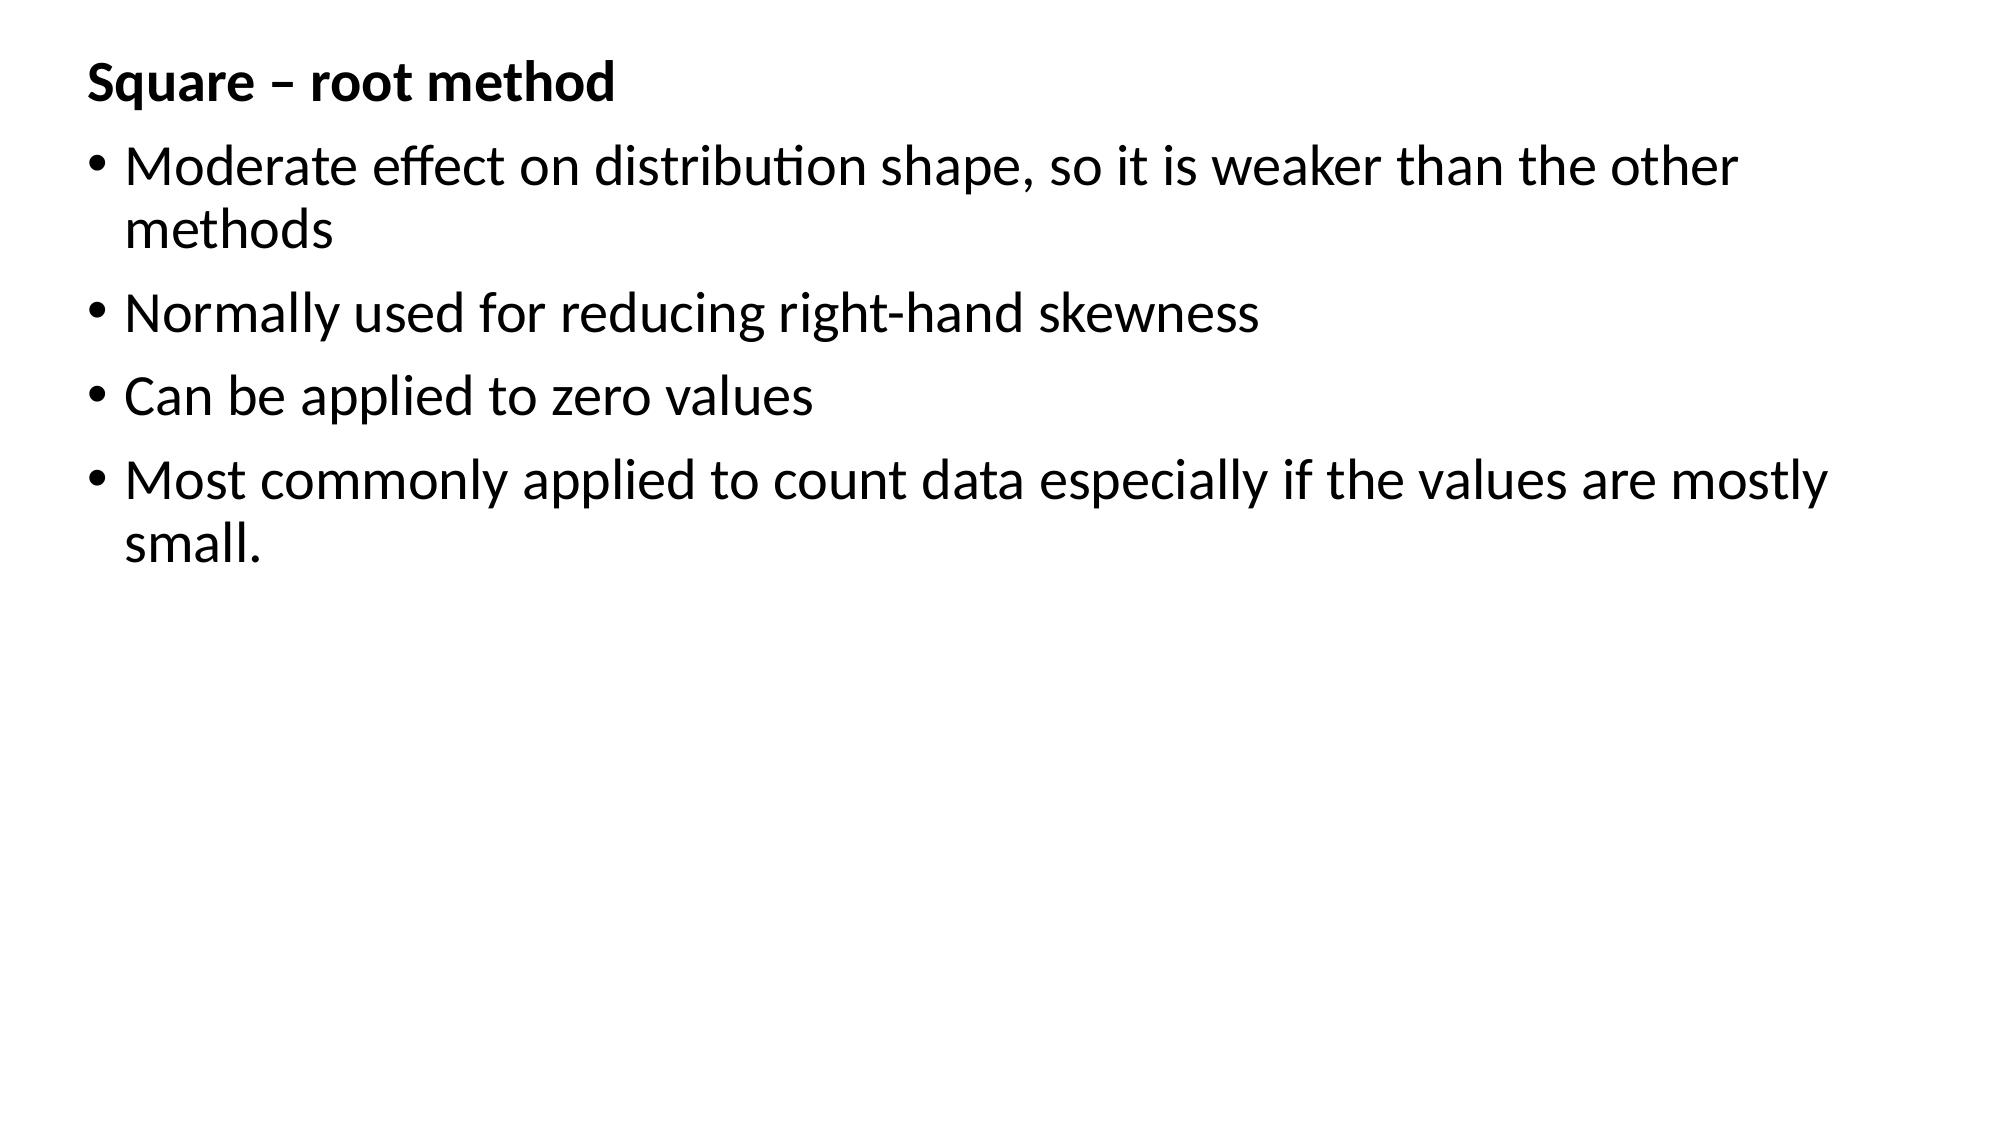

Square – root method
Moderate effect on distribution shape, so it is weaker than the other methods
Normally used for reducing right-hand skewness
Can be applied to zero values
Most commonly applied to count data especially if the values are mostly small.